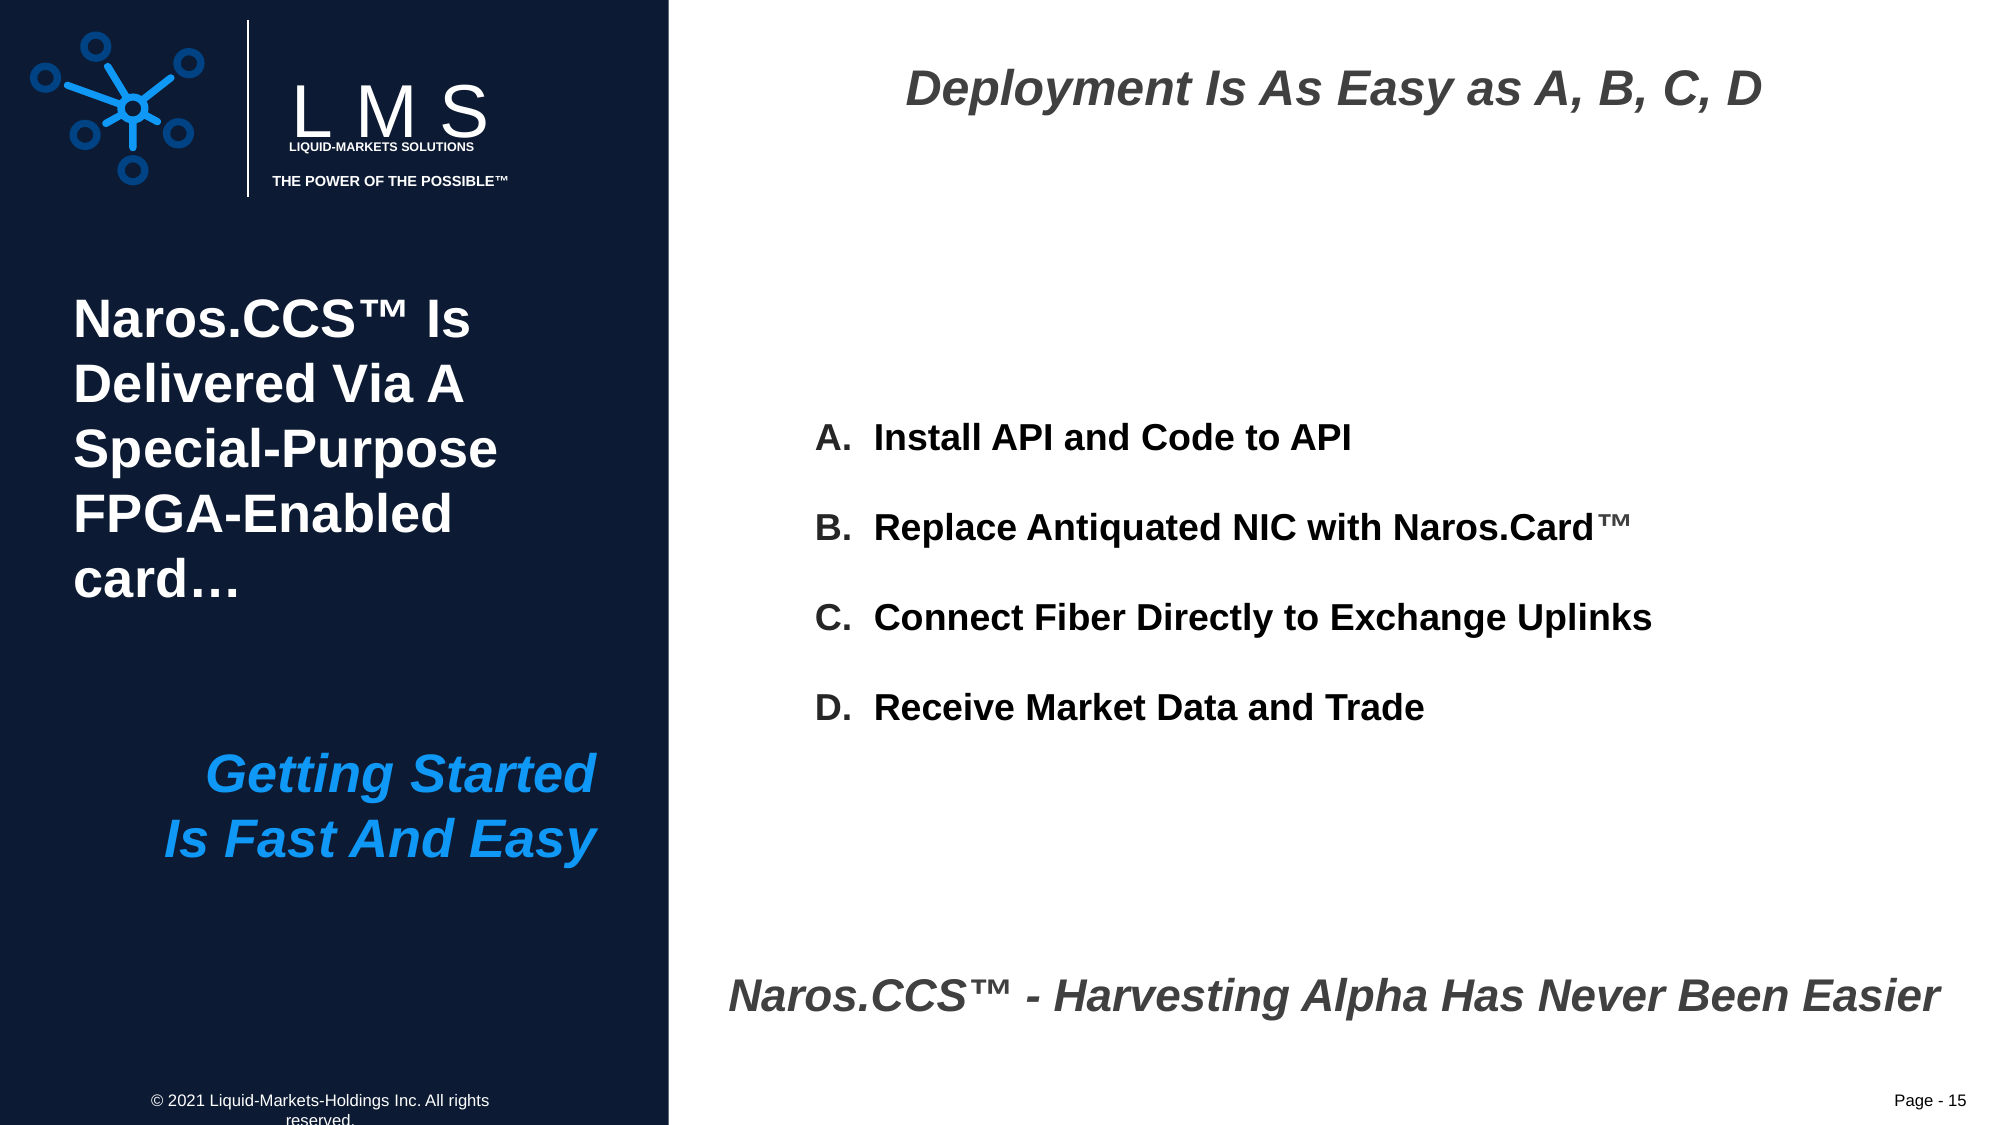

LMS
LIQUID-MARKETS SOLUTIONS
Deployment Is As Easy as A, B, C, D
The Power of the Possible™
Naros.CCS™ Is Delivered Via A Special-Purpose FPGA-Enabled card…

Getting Started
Is Fast And Easy
Install API and Code to API
Replace Antiquated NIC with Naros.Card™
Connect Fiber Directly to Exchange Uplinks
Receive Market Data and Trade
Naros.CCS™ - Harvesting Alpha Has Never Been Easier
© 2021 Liquid-Markets-Holdings Inc. All rights reserved.
Page - 15